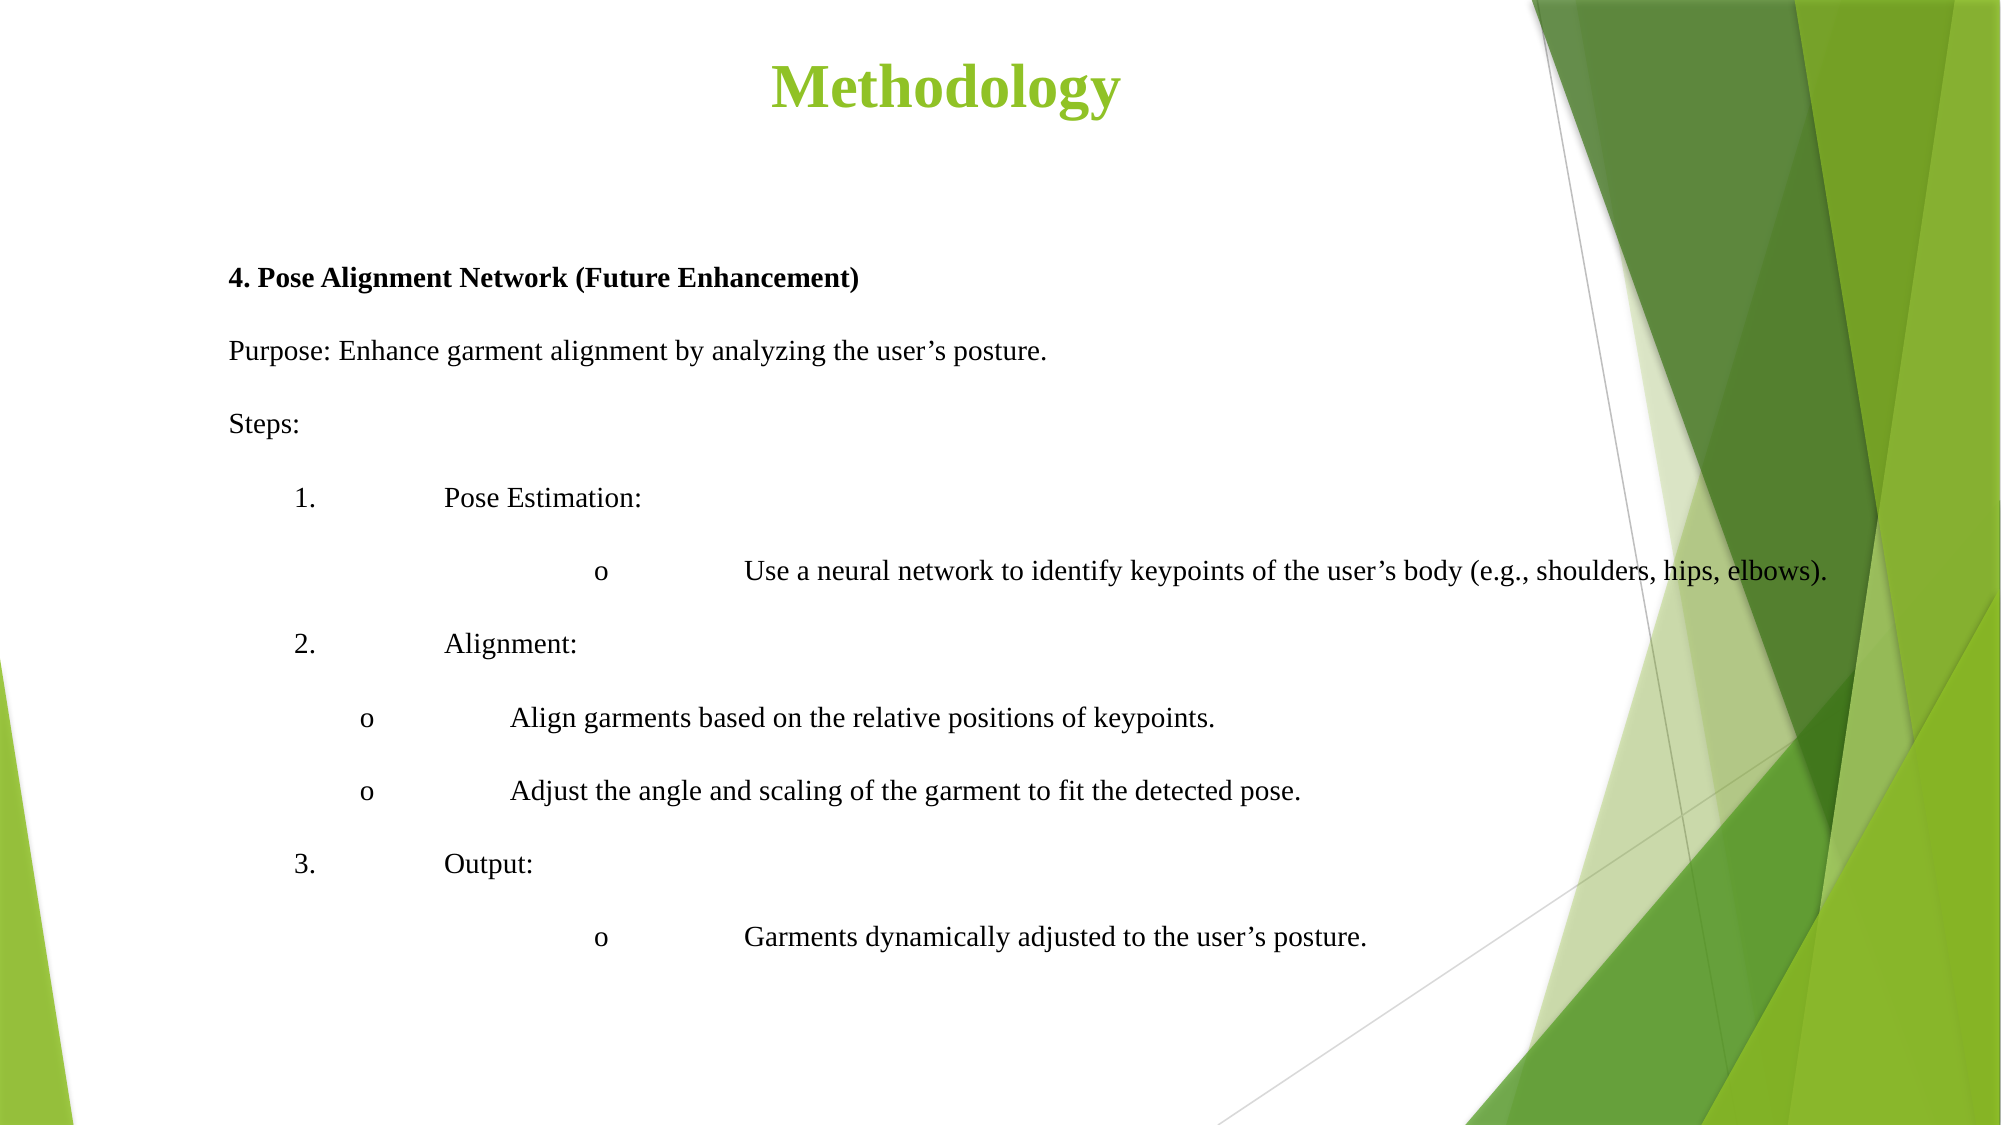

# Methodology
4. Pose Alignment Network (Future Enhancement)
Purpose: Enhance garment alignment by analyzing the user’s posture.
Steps:
1.	Pose Estimation:
		o	Use a neural network to identify keypoints of the user’s body (e.g., shoulders, hips, elbows).
2.	Alignment:
o	Align garments based on the relative positions of keypoints.
o	Adjust the angle and scaling of the garment to fit the detected pose.
3.	Output:
		o	Garments dynamically adjusted to the user’s posture.